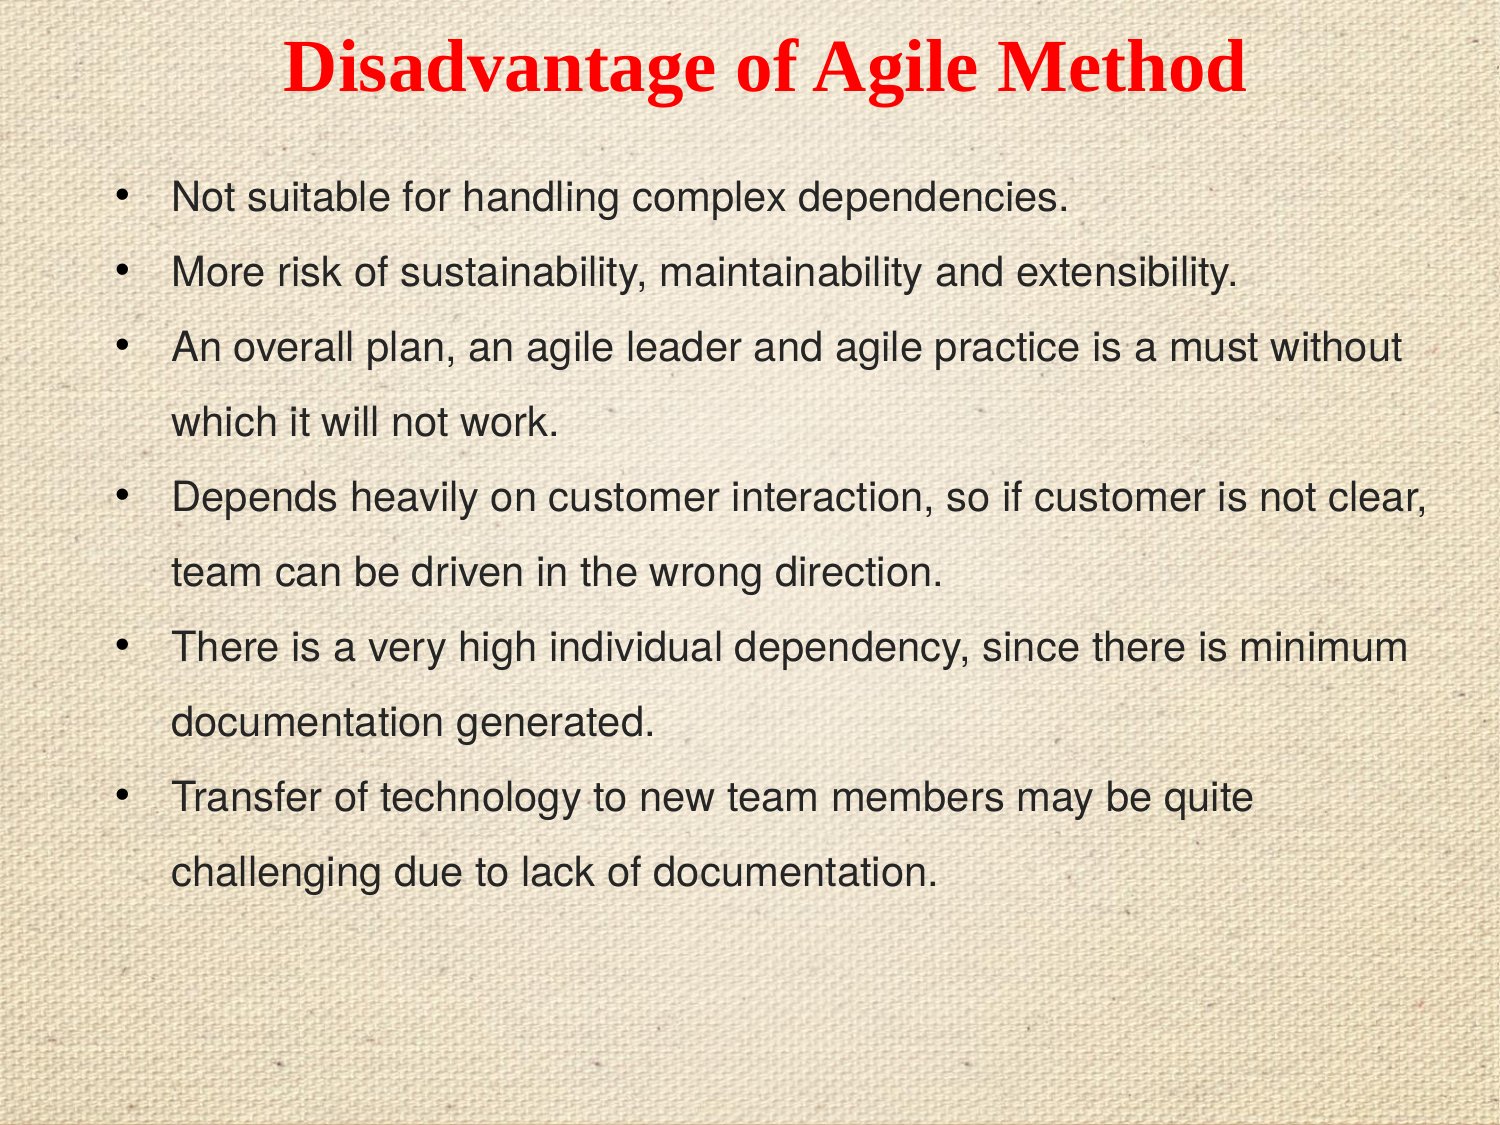

# Disadvantage of Agile Method
Not suitable for handling complex dependencies.
More risk of sustainability, maintainability and extensibility.
An overall plan, an agile leader and agile practice is a must without which it will not work.
Depends heavily on customer interaction, so if customer is not clear, team can be driven in the wrong direction.
There is a very high individual dependency, since there is minimum documentation generated.
Transfer of technology to new team members may be quite challenging due to lack of documentation.